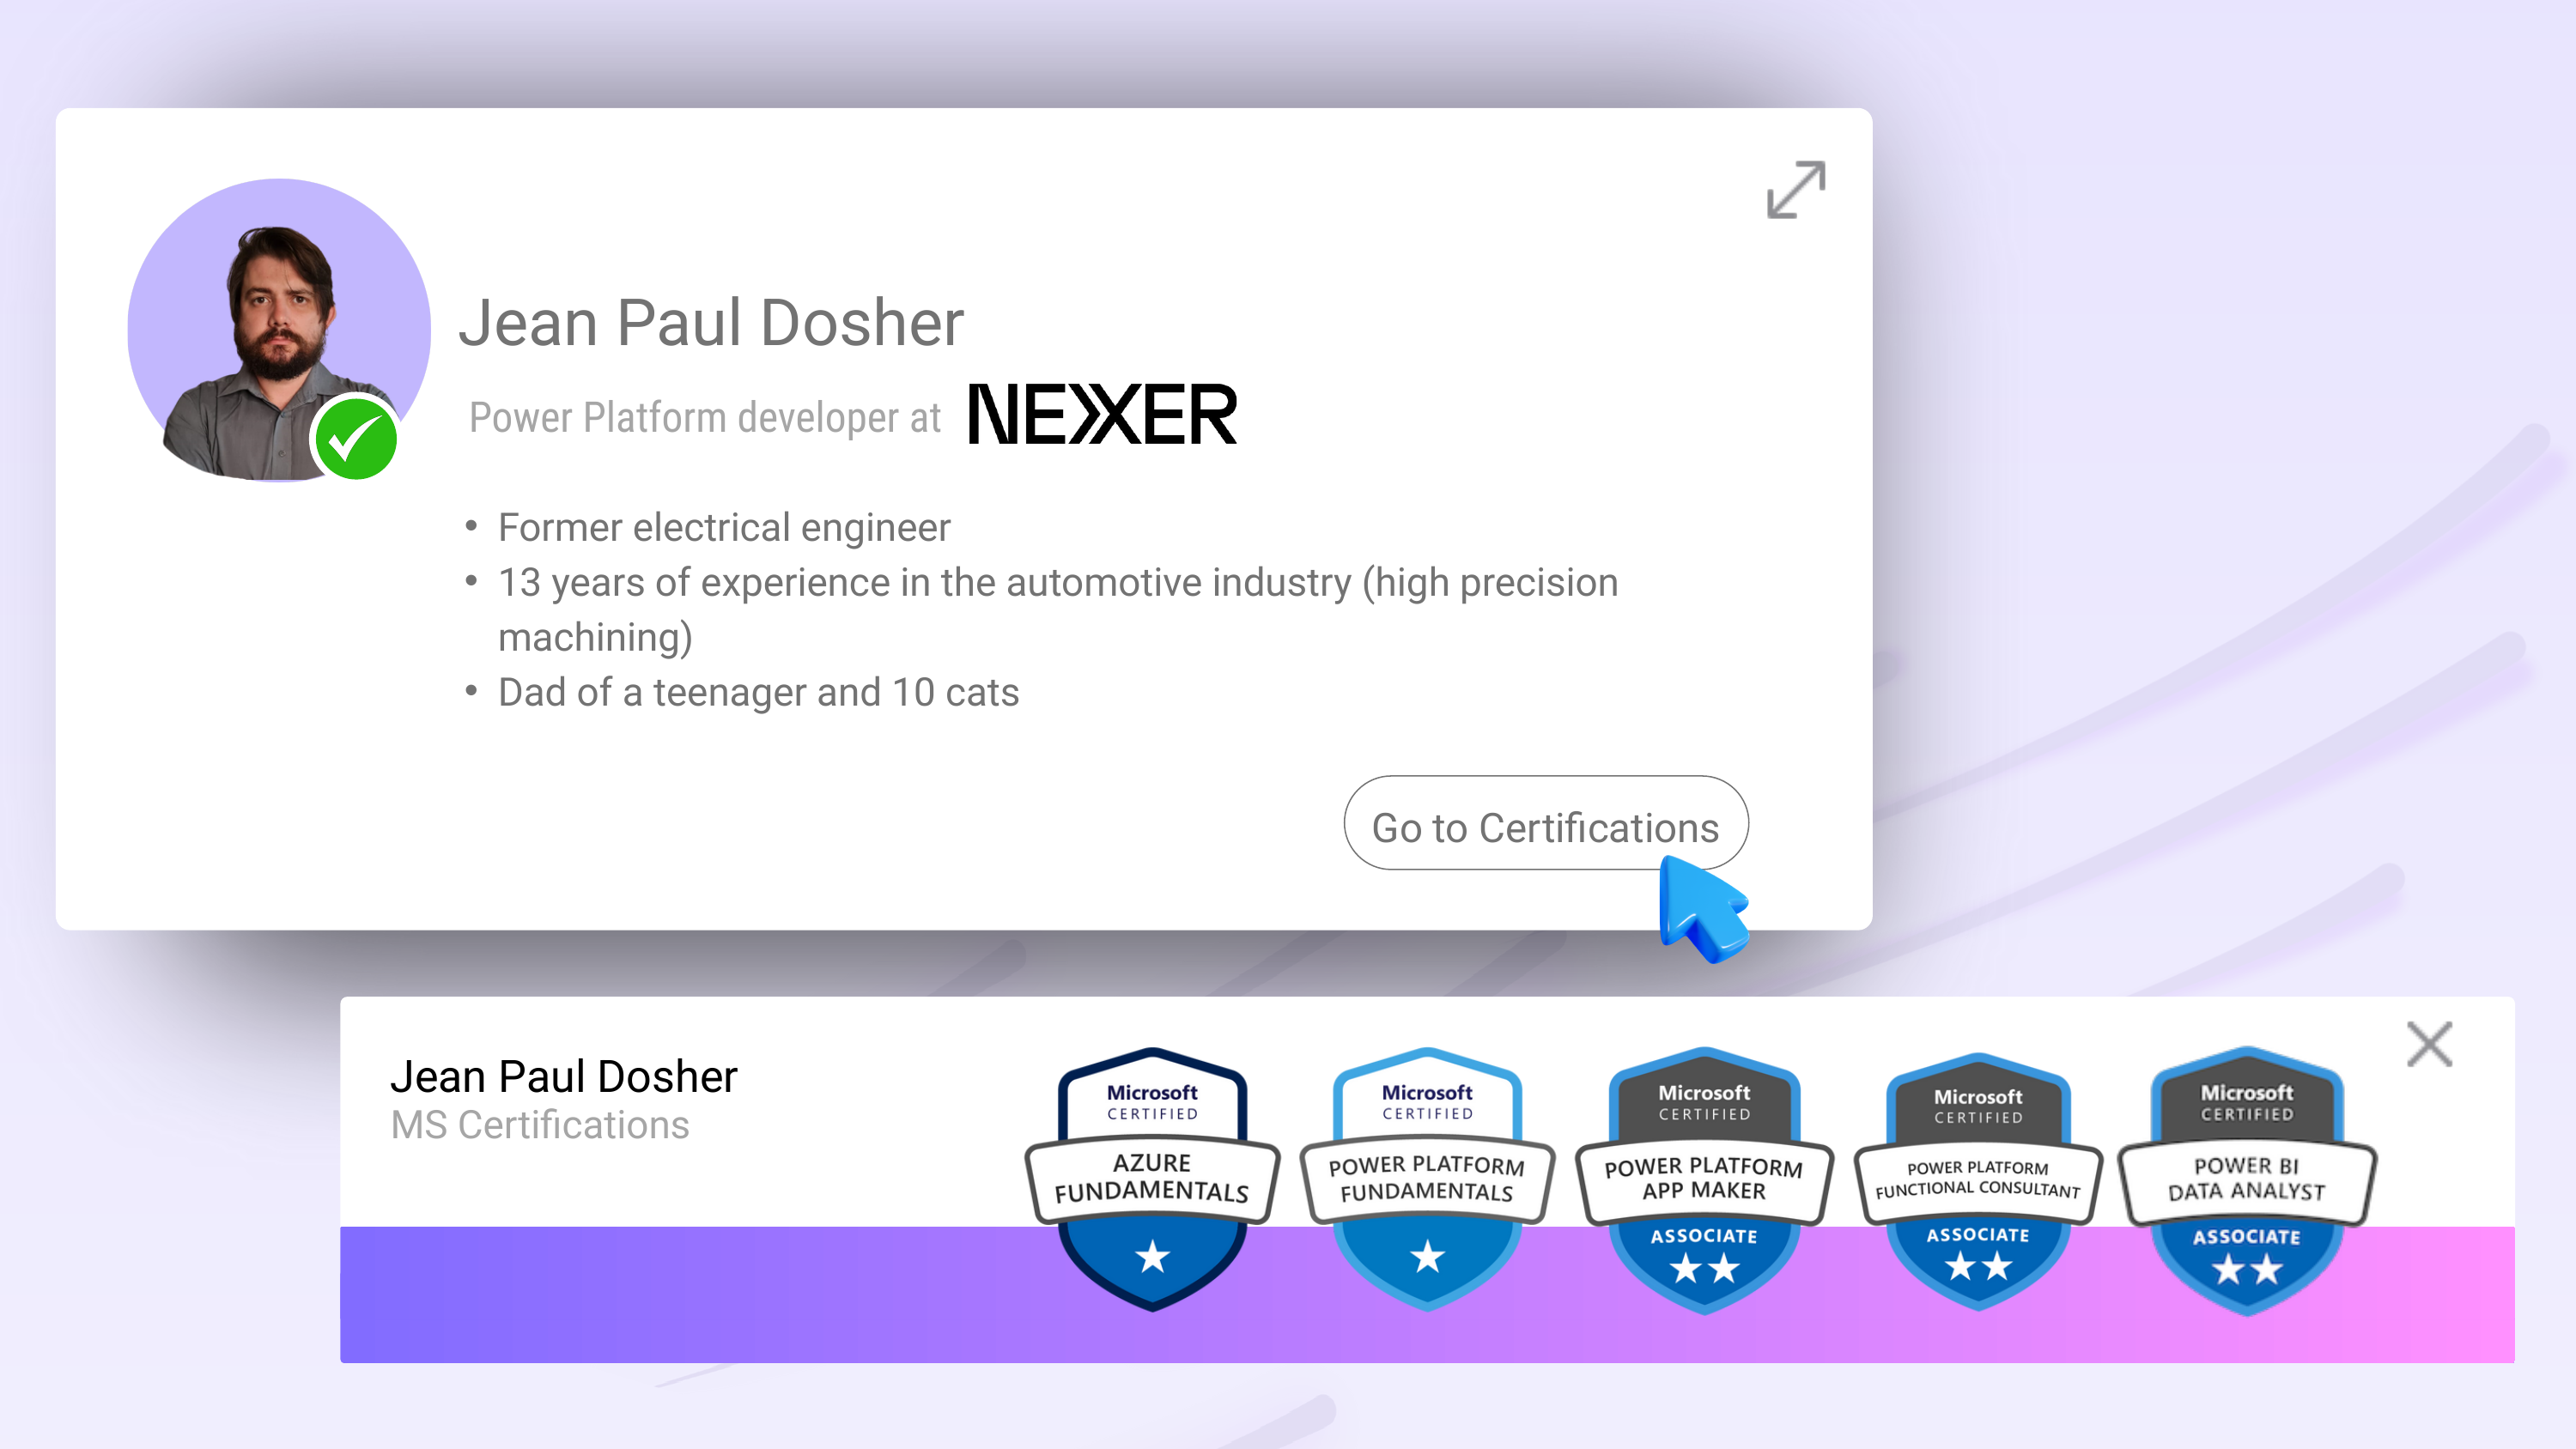

Jean Paul Dosher

Power Platform developer at

Former electrical engineer
13 years of experience in the automotive industry (high precision machining)
Dad of a teenager and 10 cats

Go to Certifications

Jean Paul Dosher

MS Certifications